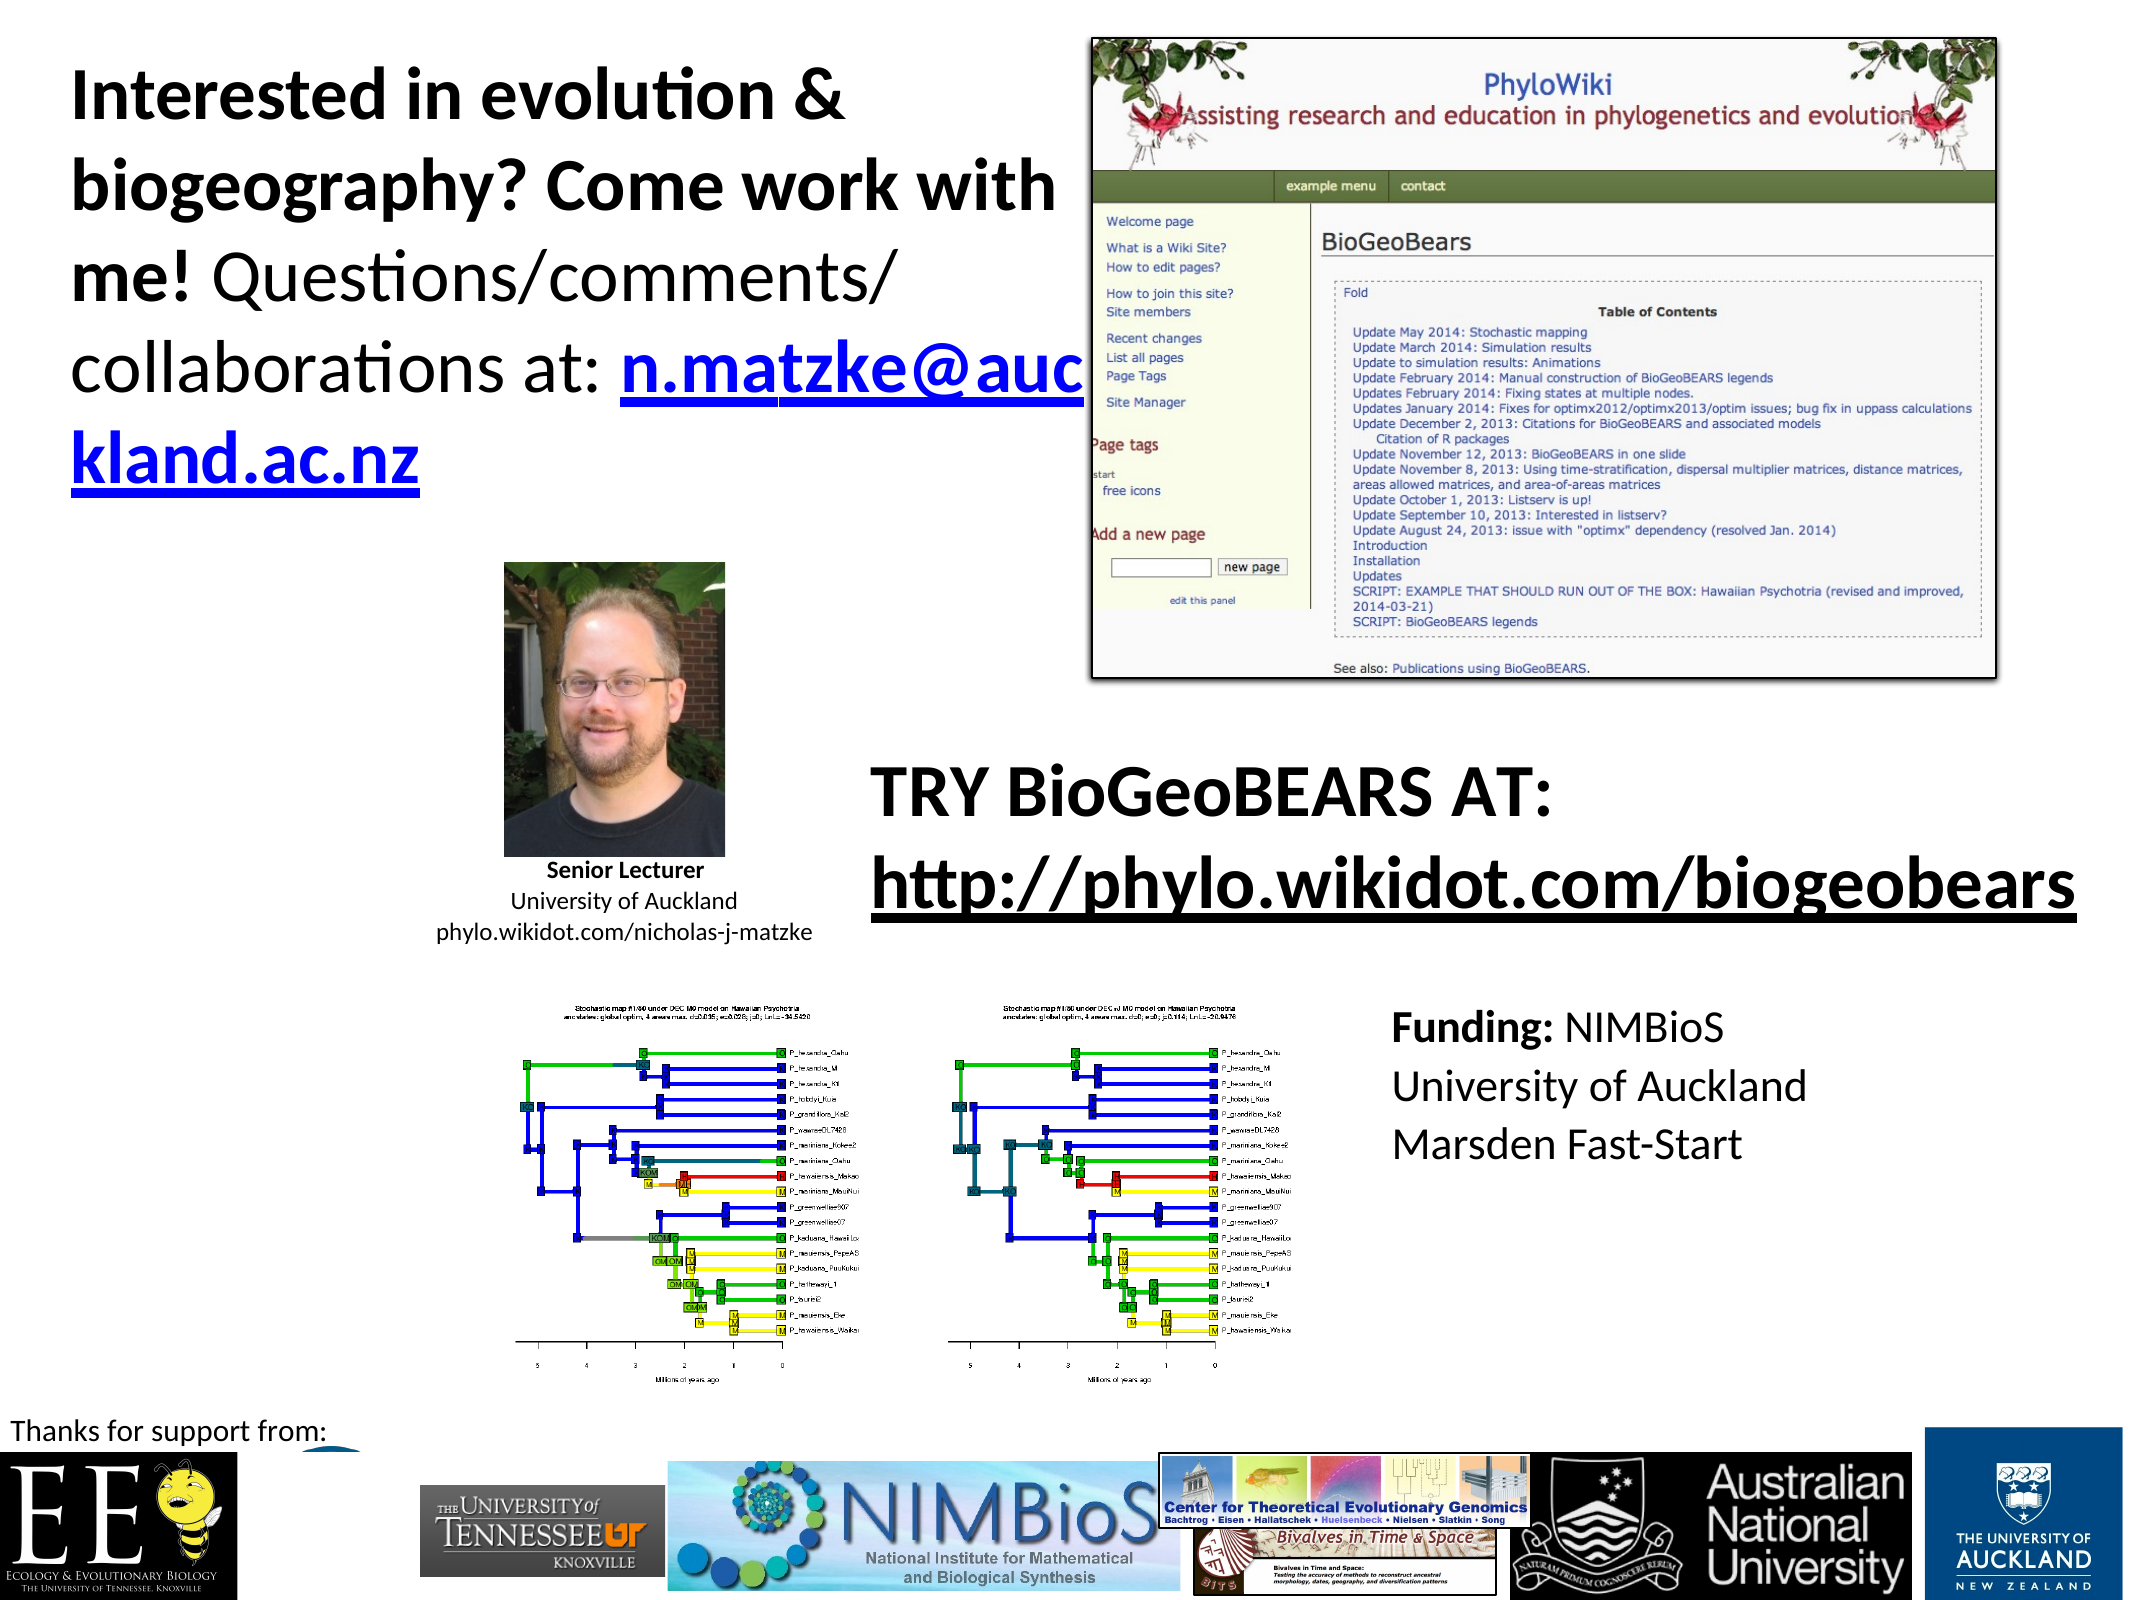

Interested in evolution & biogeography? Come work with me! Questions/comments/ collaborations at: n.matzke@auckland.ac.nz

TRY BioGeoBEARS AT:
http://phylo.wikidot.com/biogeobears
Nicholas J. Matzke Senior Lecturer
University of Auckland
phylo.wikidot.com/nicholas-j-matzke

Funding: NIMBioS
University of Auckland
Marsden Fast-Start
Thanks for support from: